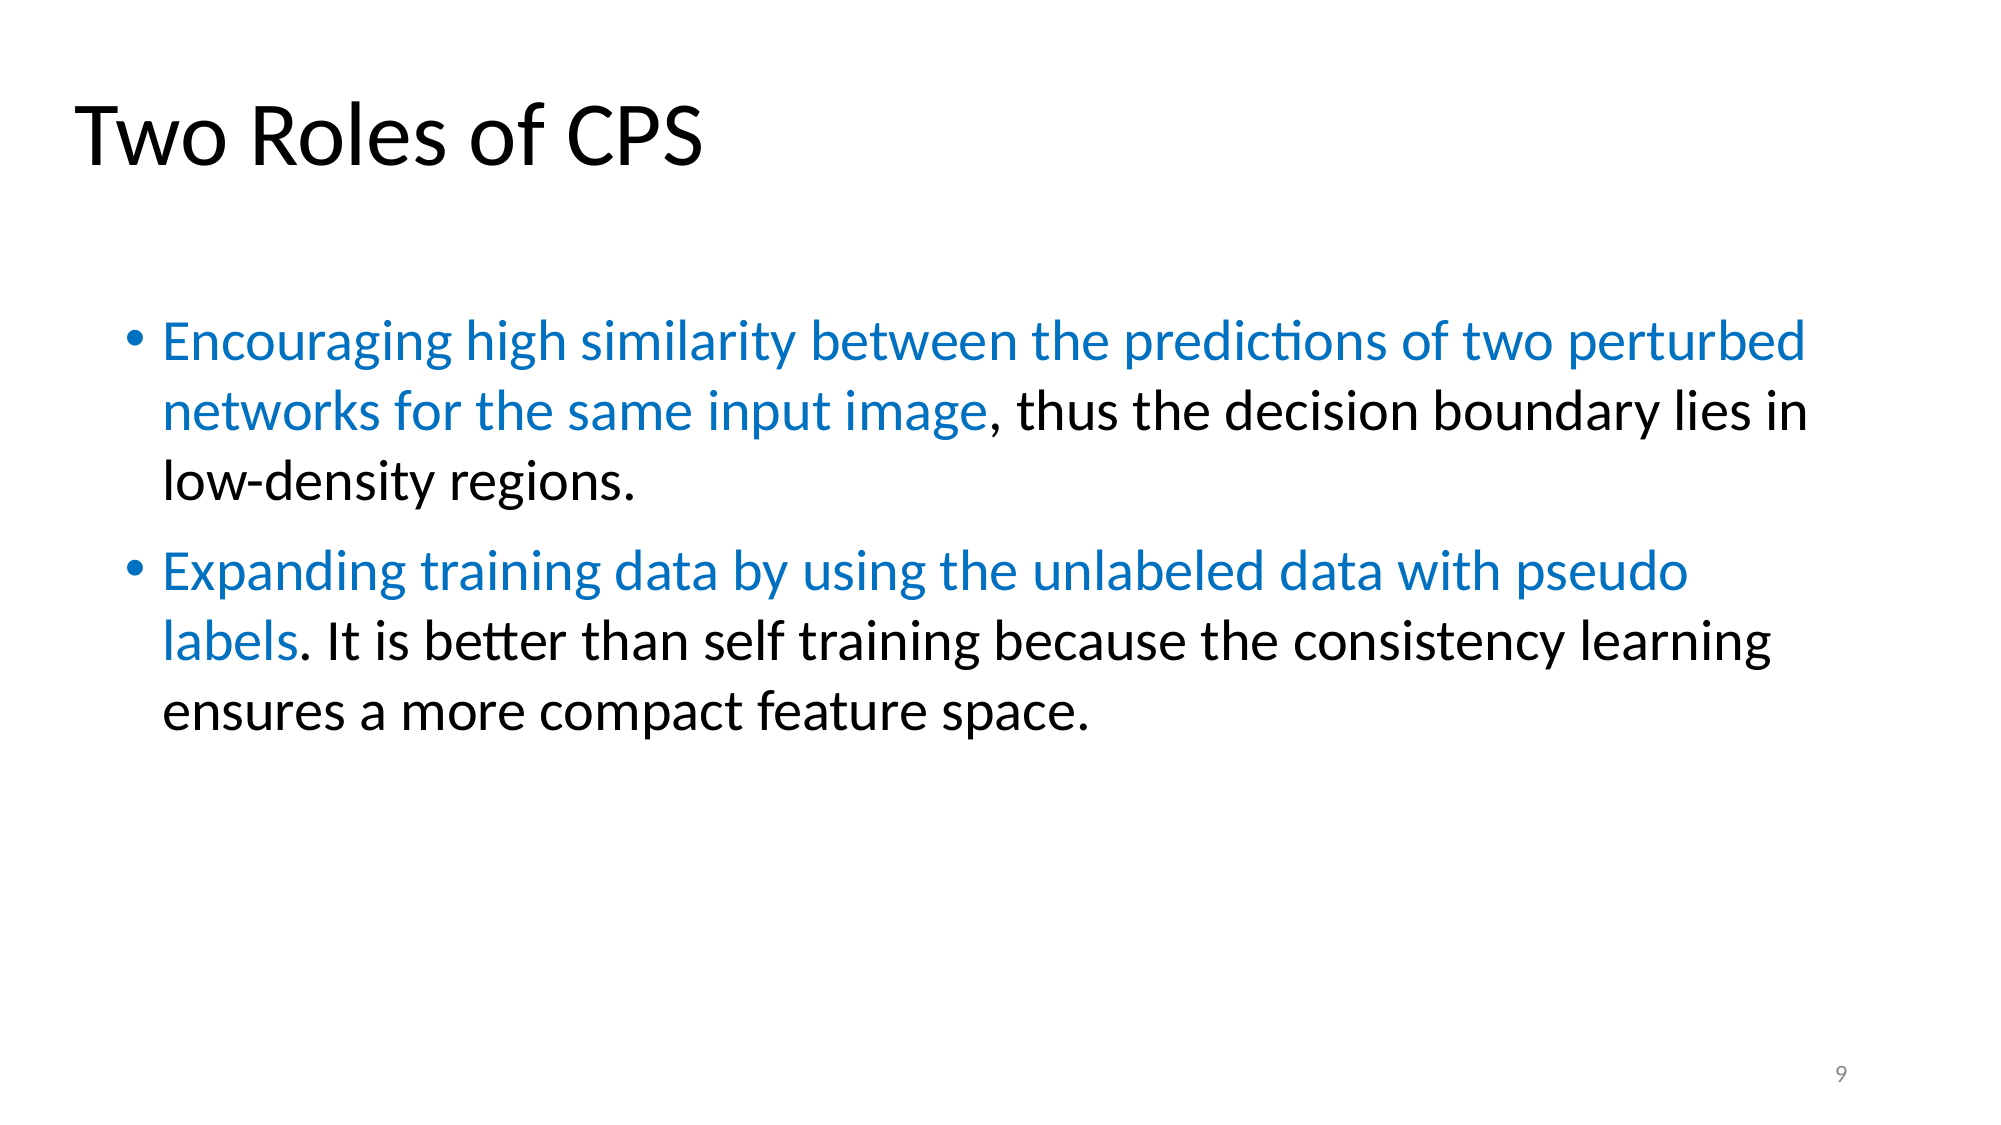

# Two Roles of CPS

Encouraging high similarity between the predictions of two perturbed networks for the same input image, thus the decision boundary lies in low-density regions.
Expanding training data by using the unlabeled data with pseudo labels. It is better than self training because the consistency learning ensures a more compact feature space.

9